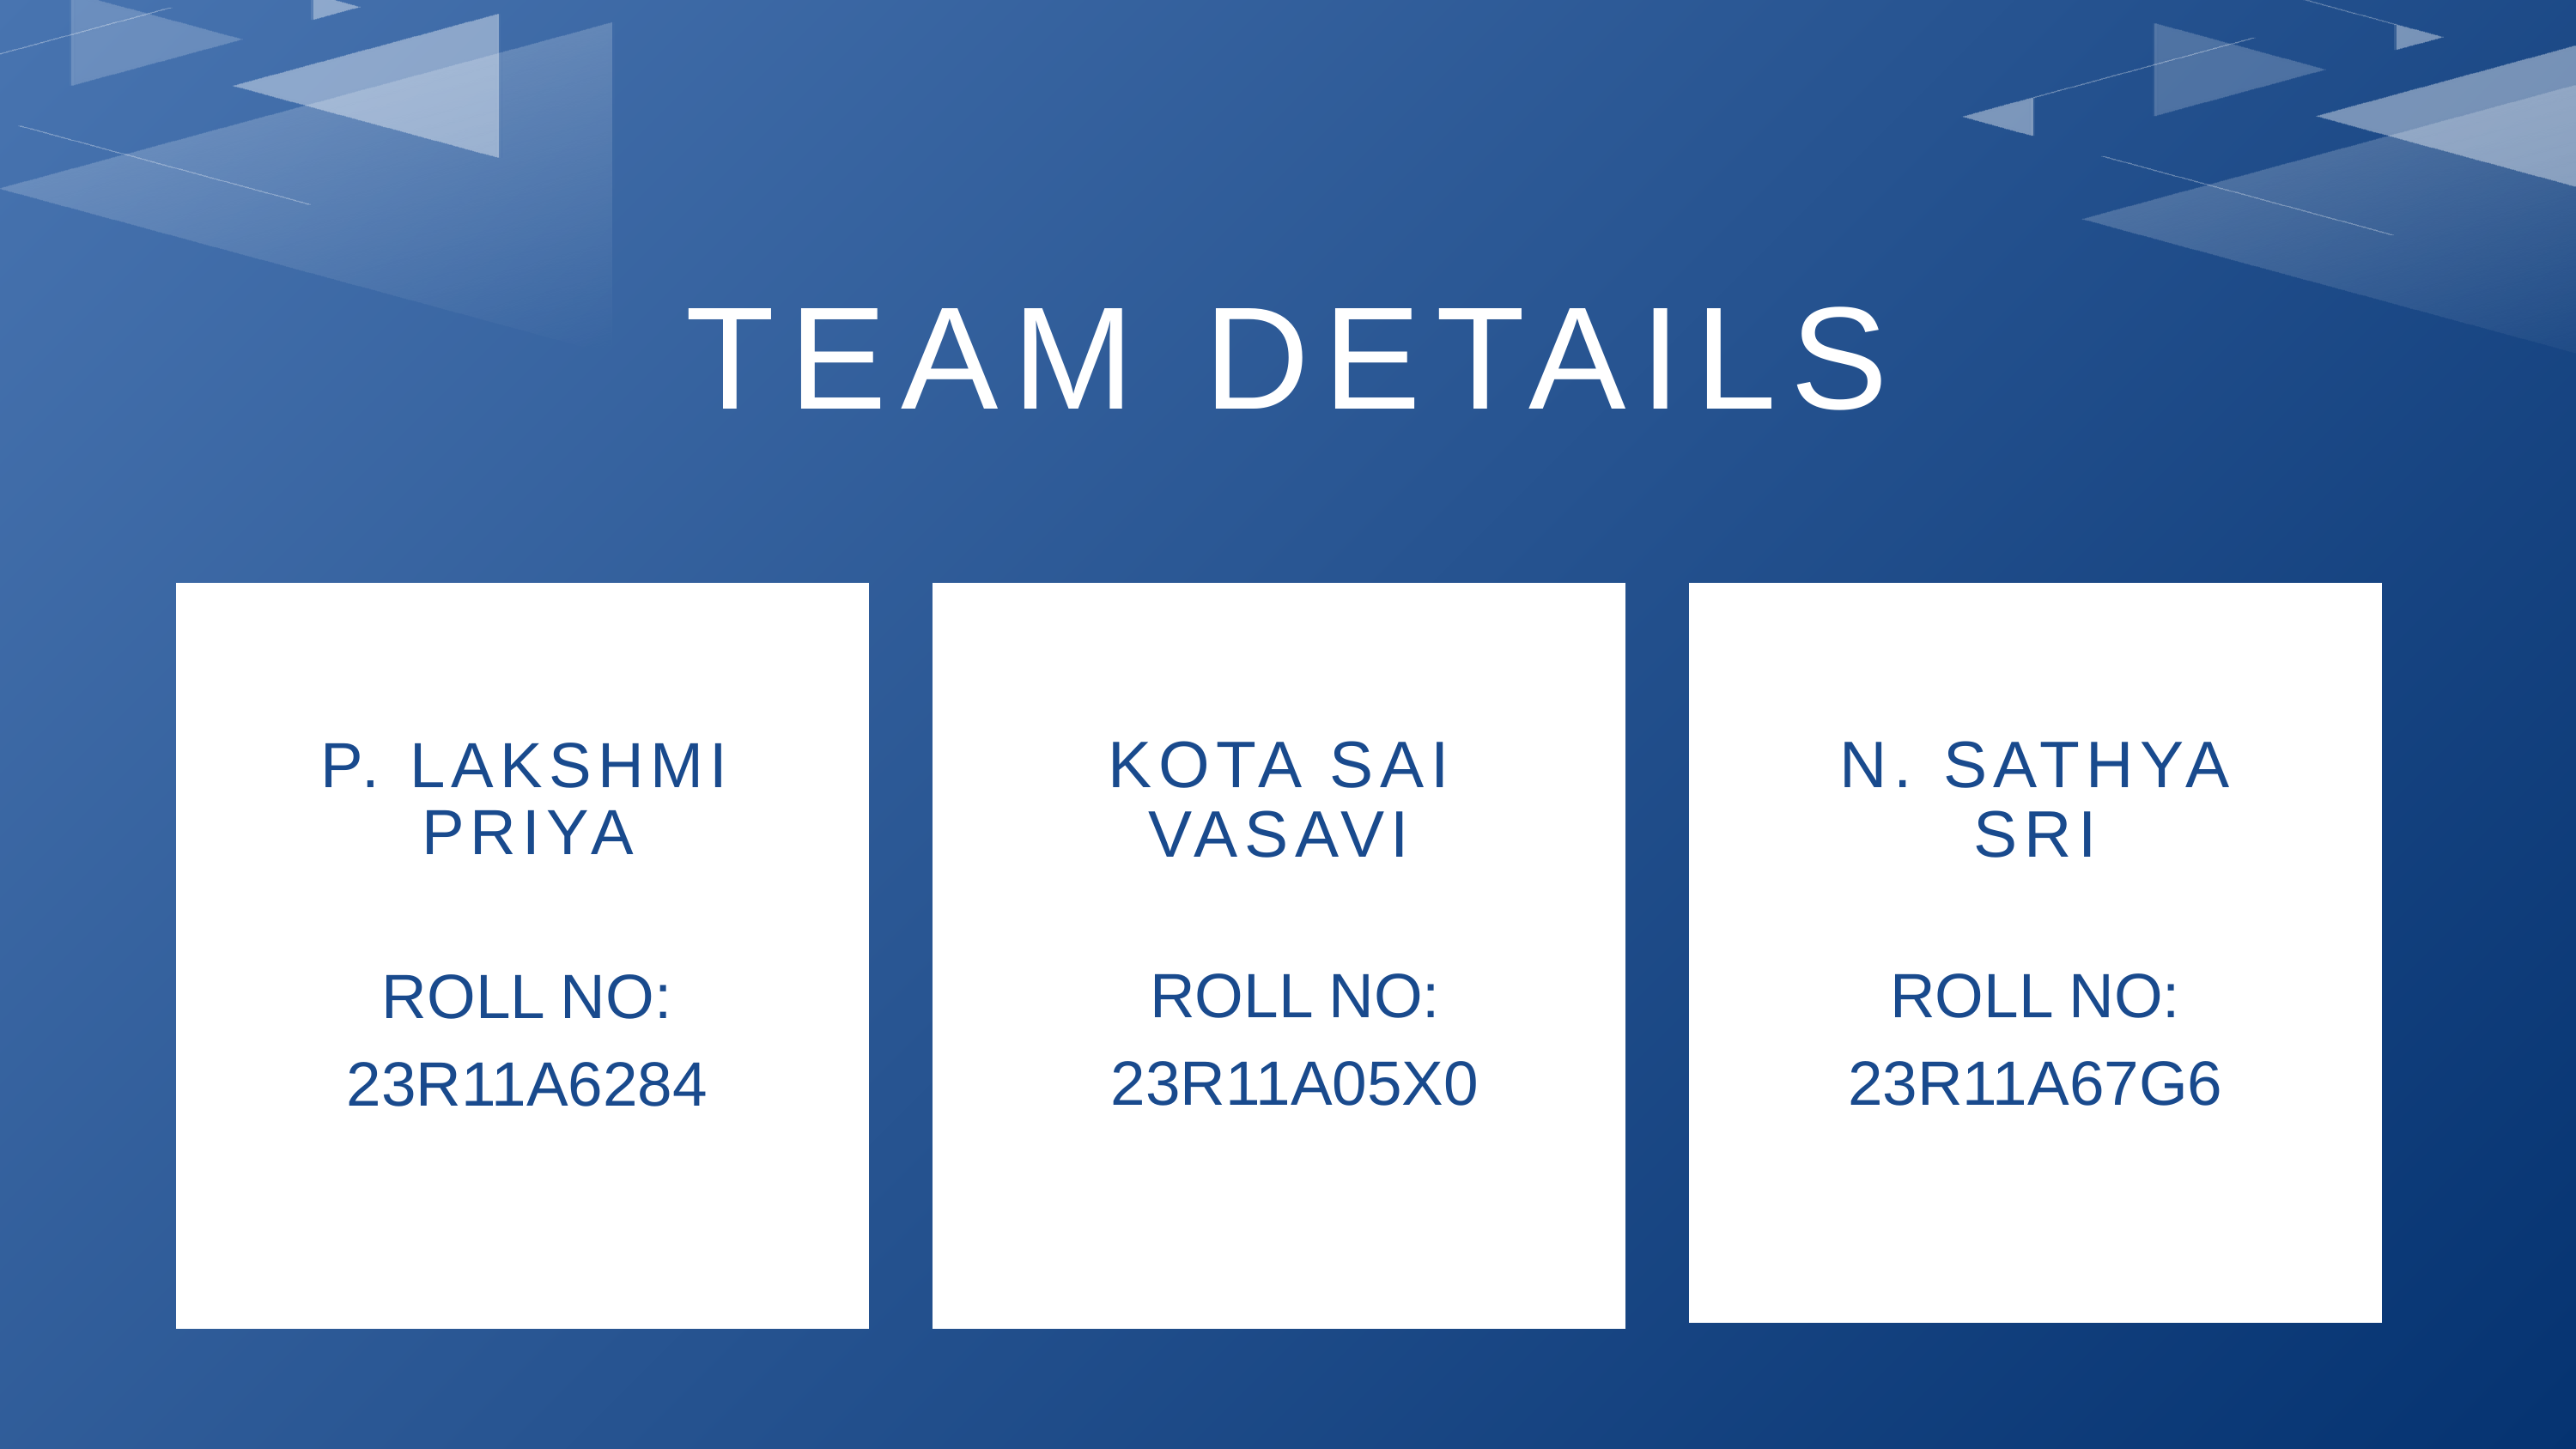

TEAM DETAILS

KOTA SAI
VASAVI
N. SATHYA
SRI
P. LAKSHMI PRIYA
ROLL NO:
23R11A05X0
ROLL NO:
23R11A67G6
ROLL NO: 23R11A6284